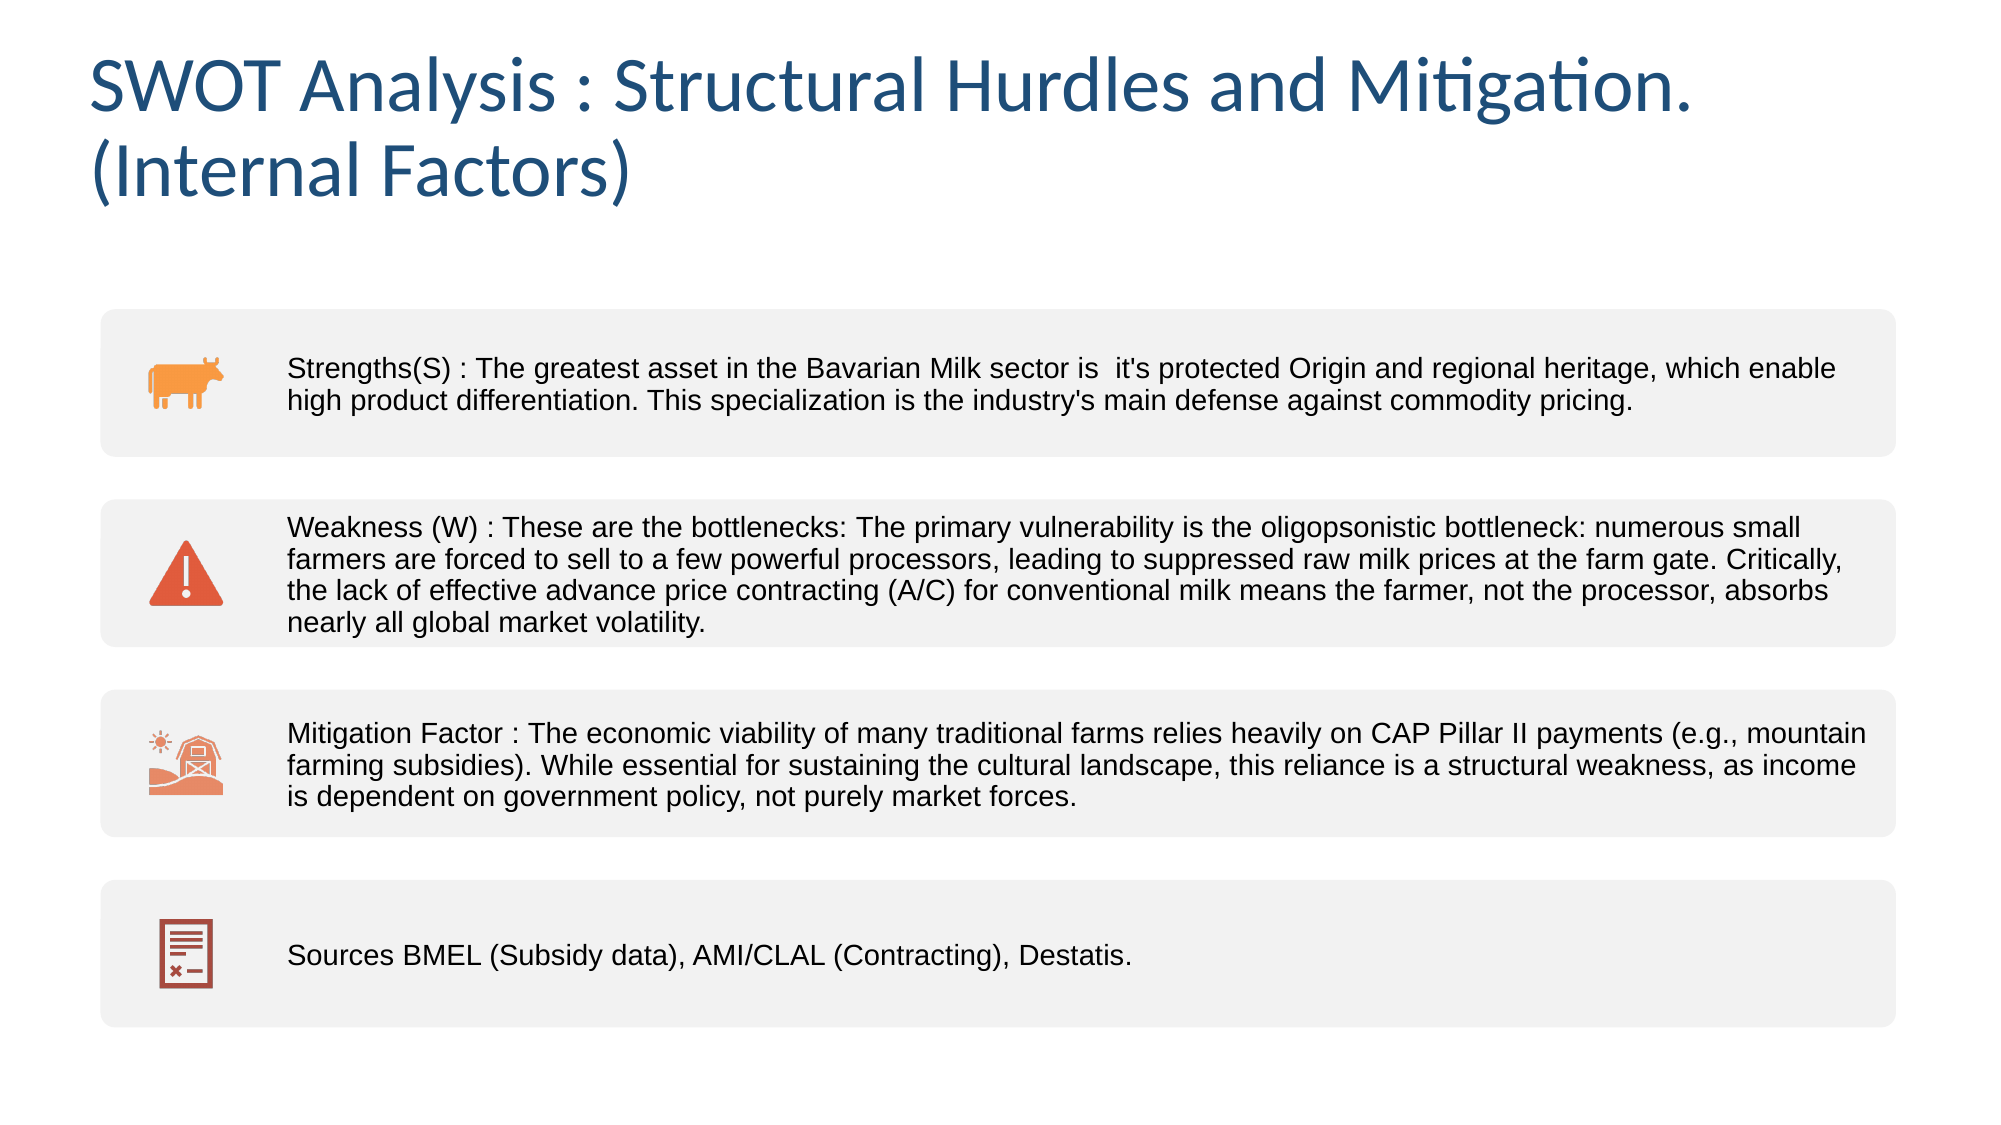

# SWOT Analysis : Structural Hurdles and Mitigation.(Internal Factors)
Strengths(S) : The greatest asset in the Bavarian Milk sector is  it's protected Origin and regional heritage, which enable high product differentiation. This specialization is the industry's main defense against commodity pricing.
Weakness (W) : These are the bottlenecks: The primary vulnerability is the oligopsonistic bottleneck: numerous small farmers are forced to sell to a few powerful processors, leading to suppressed raw milk prices at the farm gate. Critically, the lack of effective advance price contracting (A/C) for conventional milk means the farmer, not the processor, absorbs nearly all global market volatility.
Mitigation Factor : The economic viability of many traditional farms relies heavily on CAP Pillar II payments (e.g., mountain farming subsidies). While essential for sustaining the cultural landscape, this reliance is a structural weakness, as income is dependent on government policy, not purely market forces.
Sources BMEL (Subsidy data), AMI/CLAL (Contracting), Destatis.